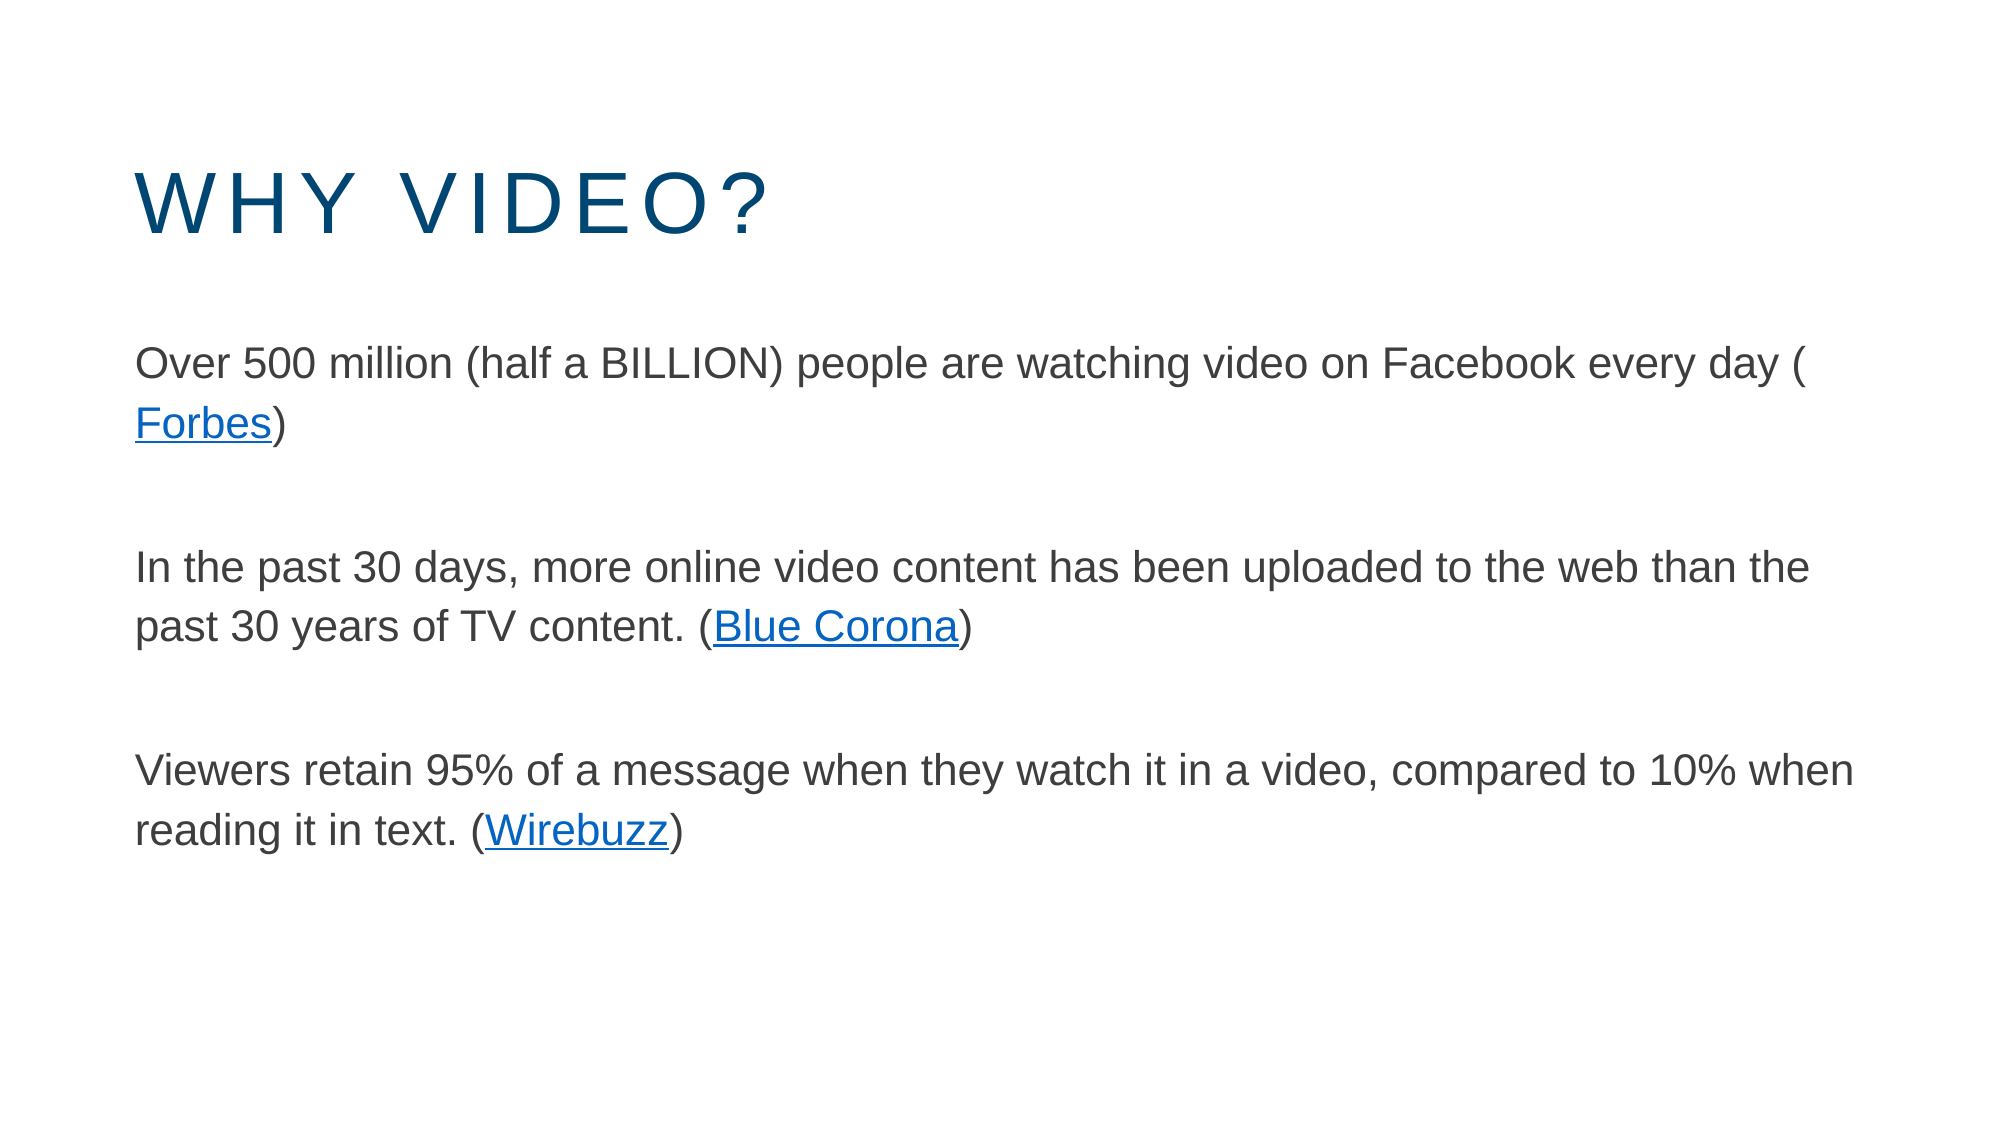

# Why video?
Over 500 million (half a BILLION) people are watching video on Facebook every day (Forbes)

In the past 30 days, more online video content has been uploaded to the web than the past 30 years of TV content. (Blue Corona)

Viewers retain 95% of a message when they watch it in a video, compared to 10% when reading it in text. (Wirebuzz)